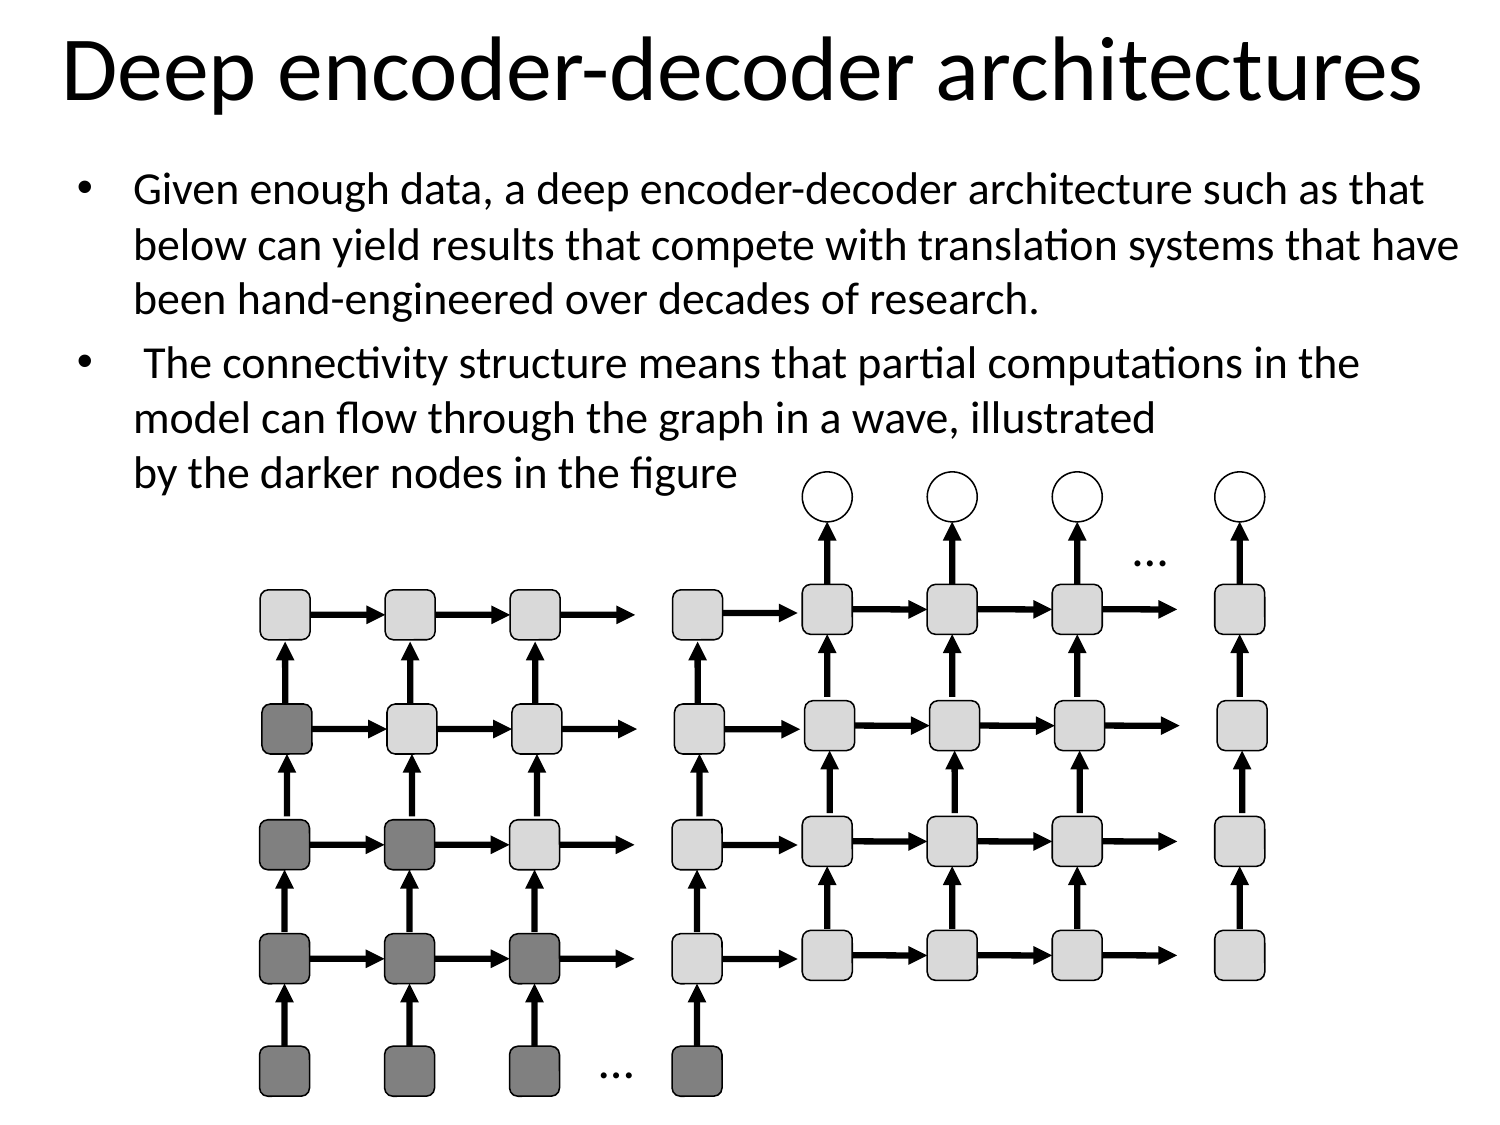

Deep encoder-decoder architectures
Given enough data, a deep encoder-decoder architecture such as that below can yield results that compete with translation systems that have been hand-engineered over decades of research.
 The connectivity structure means that partial computations in the model can flow through the graph in a wave, illustrated
by the darker nodes in the figure

…

…